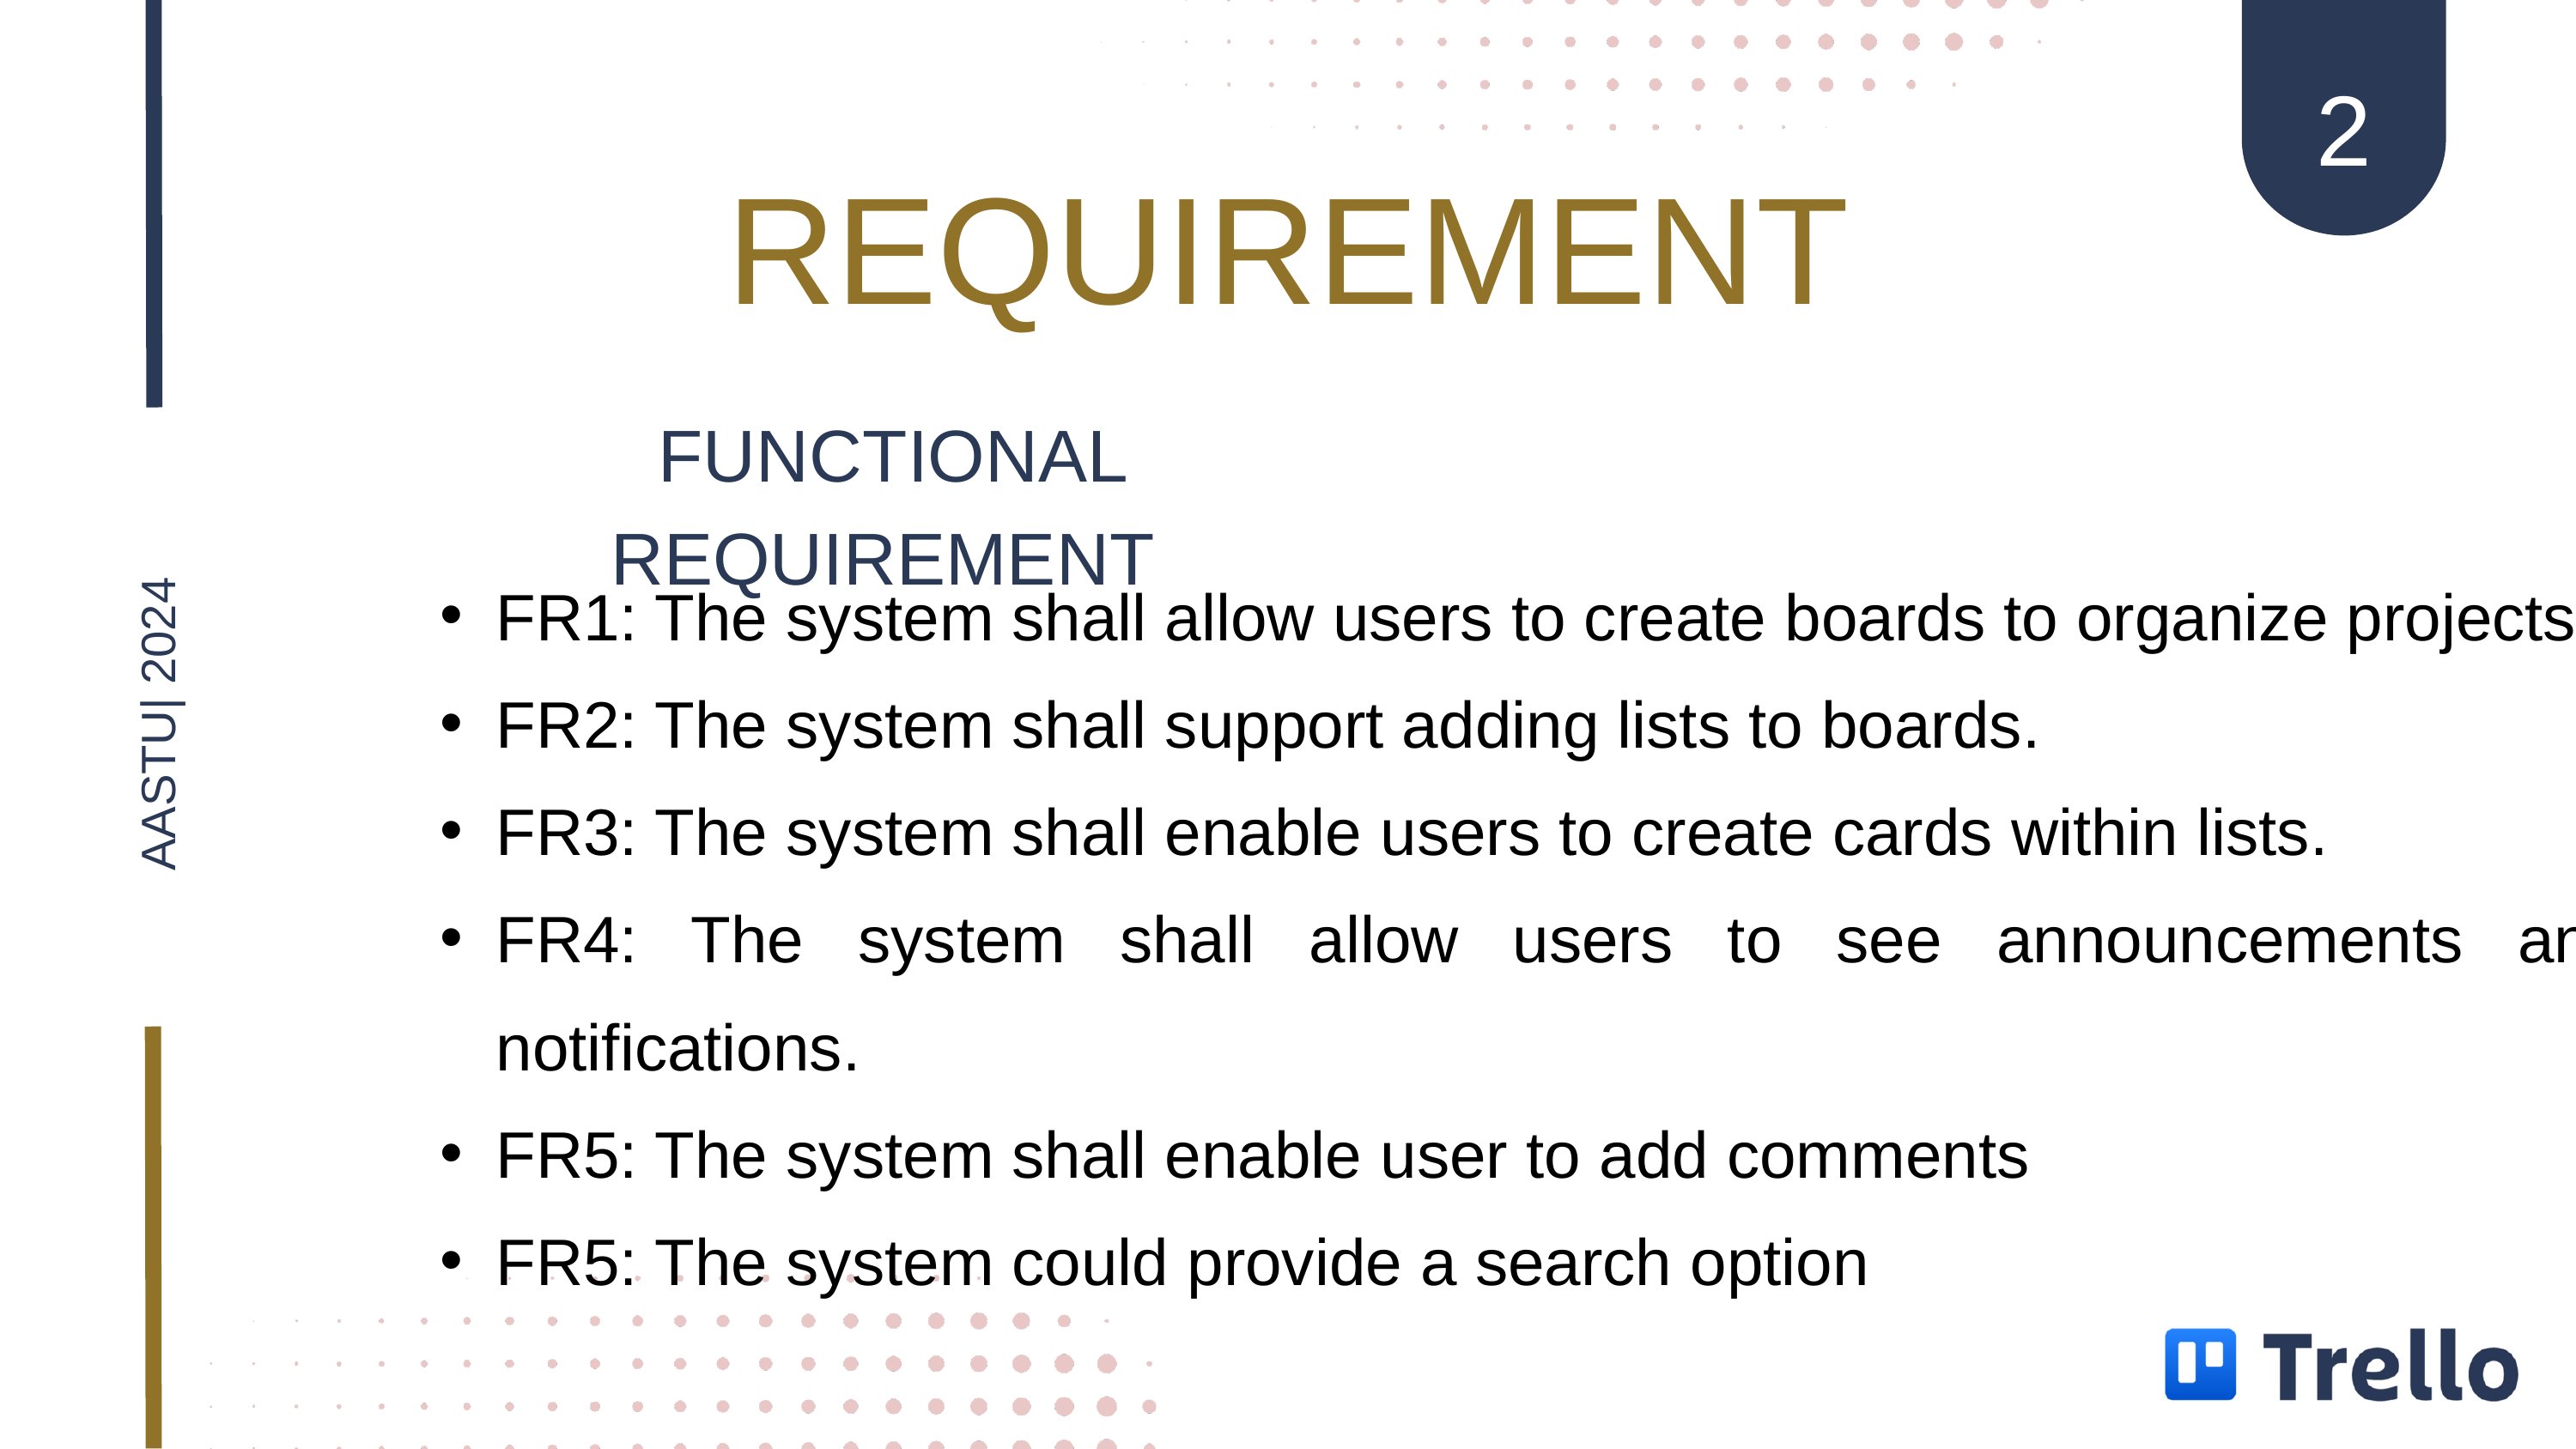

2

REQUIREMENT
FUNCTIONAL REQUIREMENT
FR1: The system shall allow users to create boards to organize projects.
FR2: The system shall support adding lists to boards.
FR3: The system shall enable users to create cards within lists.
FR4: The system shall allow users to see announcements and notifications.
FR5: The system shall enable user to add comments
FR5: The system could provide a search option

AASTU| 2024